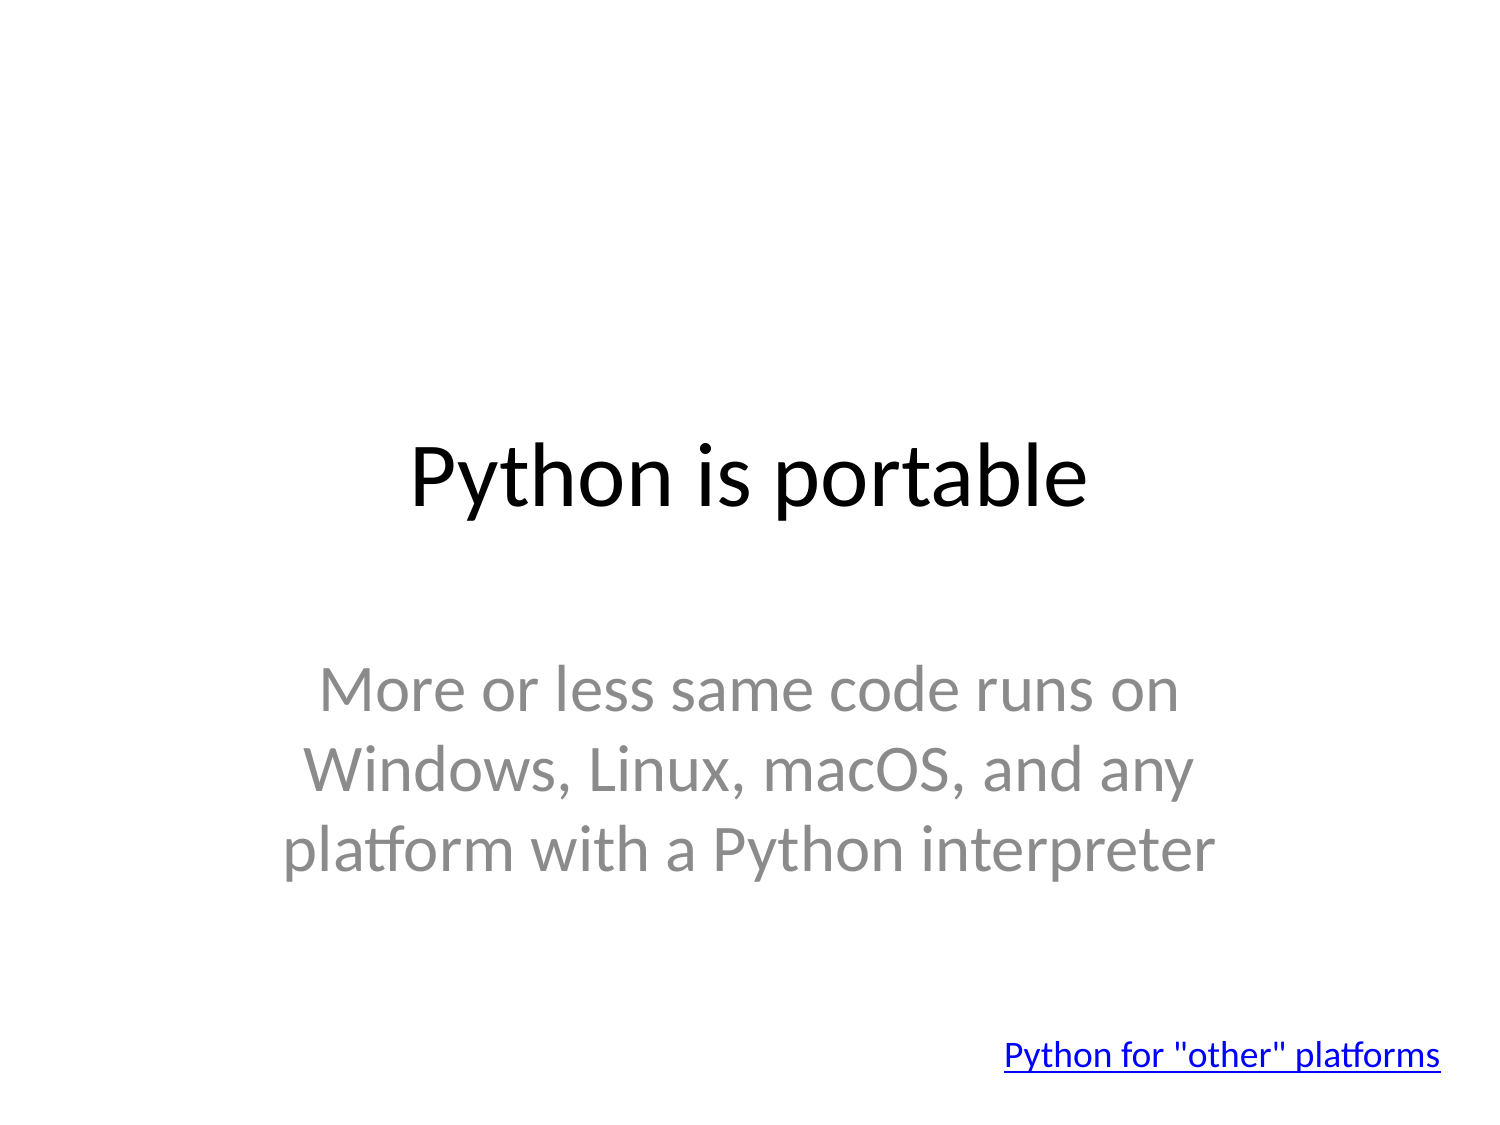

# Python is portable
More or less same code runs on Windows, Linux, macOS, and any platform with a Python interpreter
Python for "other" platforms